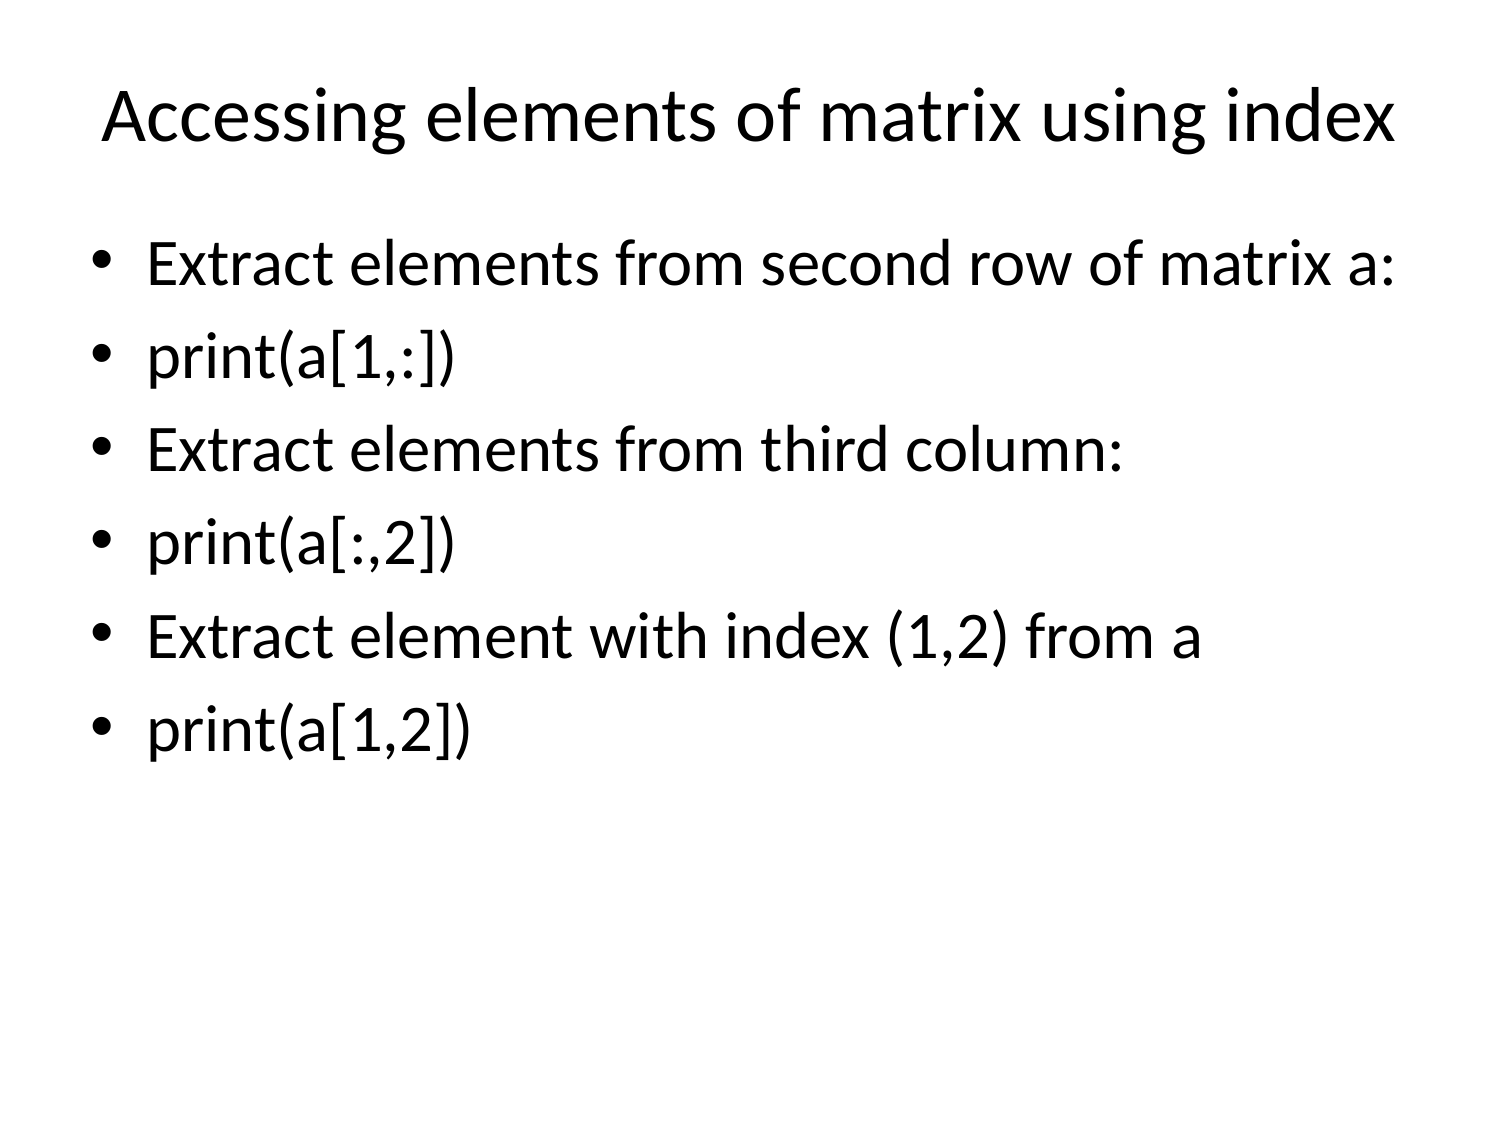

# Accessing elements of matrix using index
Extract elements from second row of matrix a:
print(a[1,:])
Extract elements from third column:
print(a[:,2])
Extract element with index (1,2) from a
print(a[1,2])